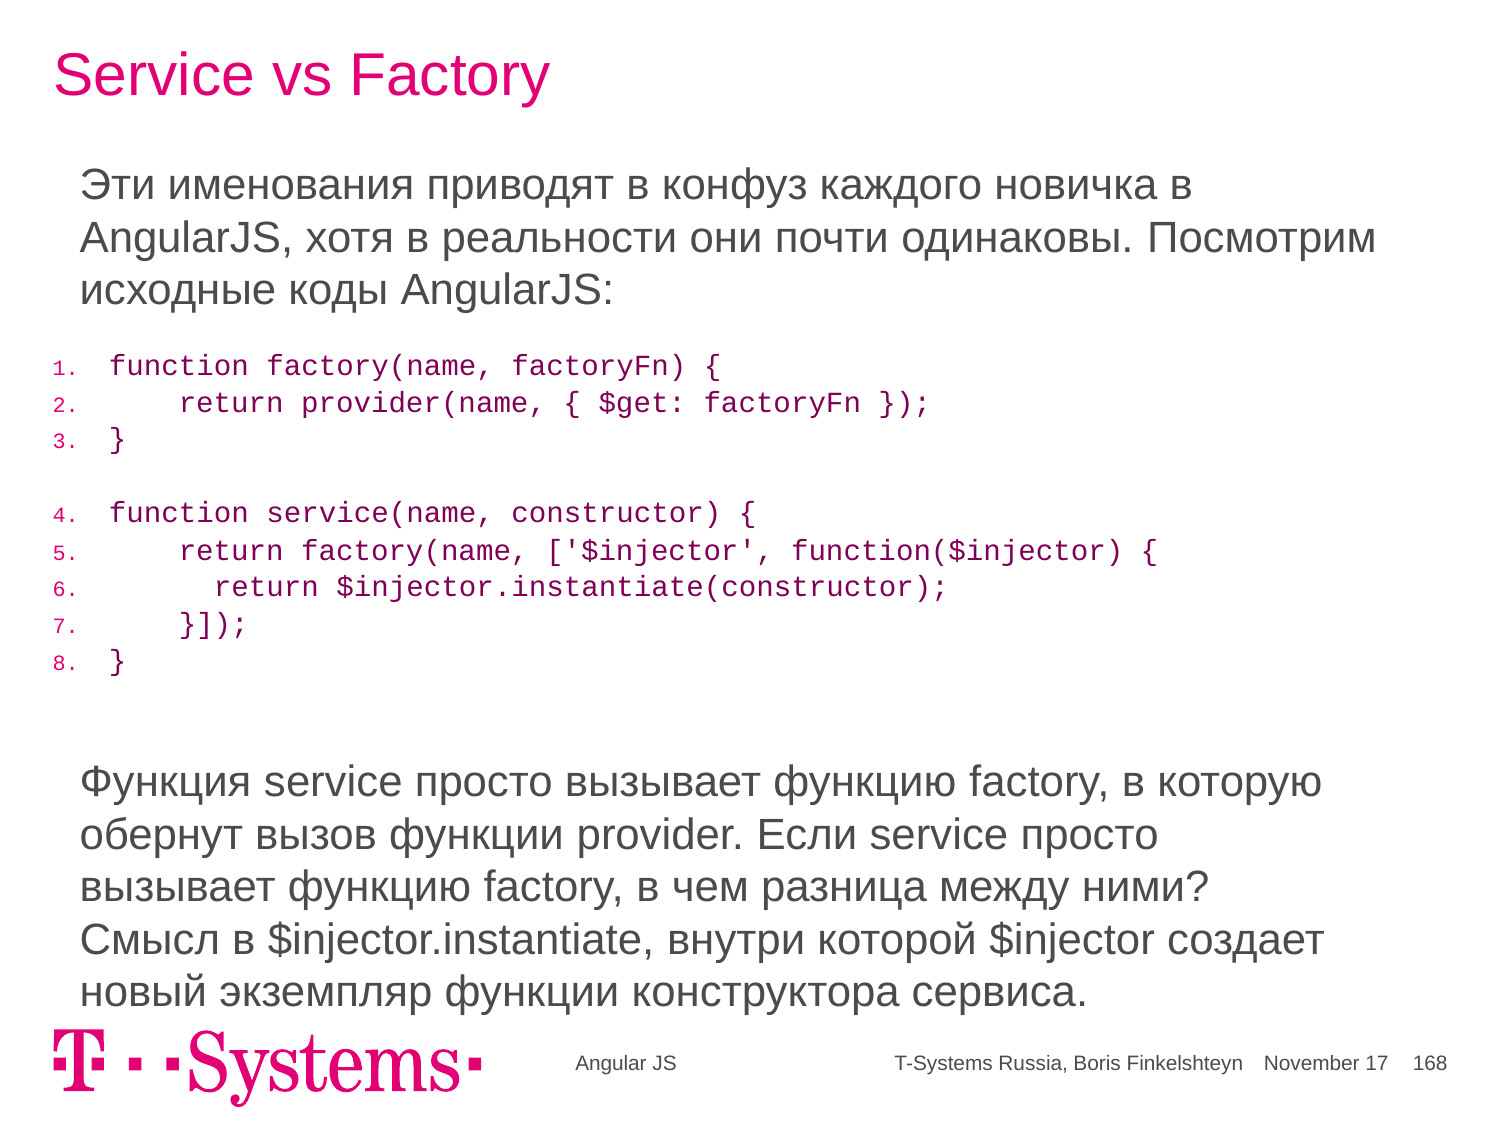

# Service vs Factory
Эти именования приводят в конфуз каждого новичка в AngularJS, хотя в реальности они почти одинаковы. Посмотрим исходные коды AngularJS:
| function factory(name, factoryFn) { return provider(name, { $get: factoryFn }); } function service(name, constructor) { return factory(name, ['$injector', function($injector) { return $injector.instantiate(constructor); }]); } |
| --- |
Функция service просто вызывает функцию factory, в которую обернут вызов функции provider. Если service просто вызывает функцию factory, в чем разница между ними? Смысл в $injector.instantiate, внутри которой $injector создает новый экземпляр функции конструктора сервиса.
Angular JS                                      T-Systems Russia, Boris Finkelshteyn
November 17
168